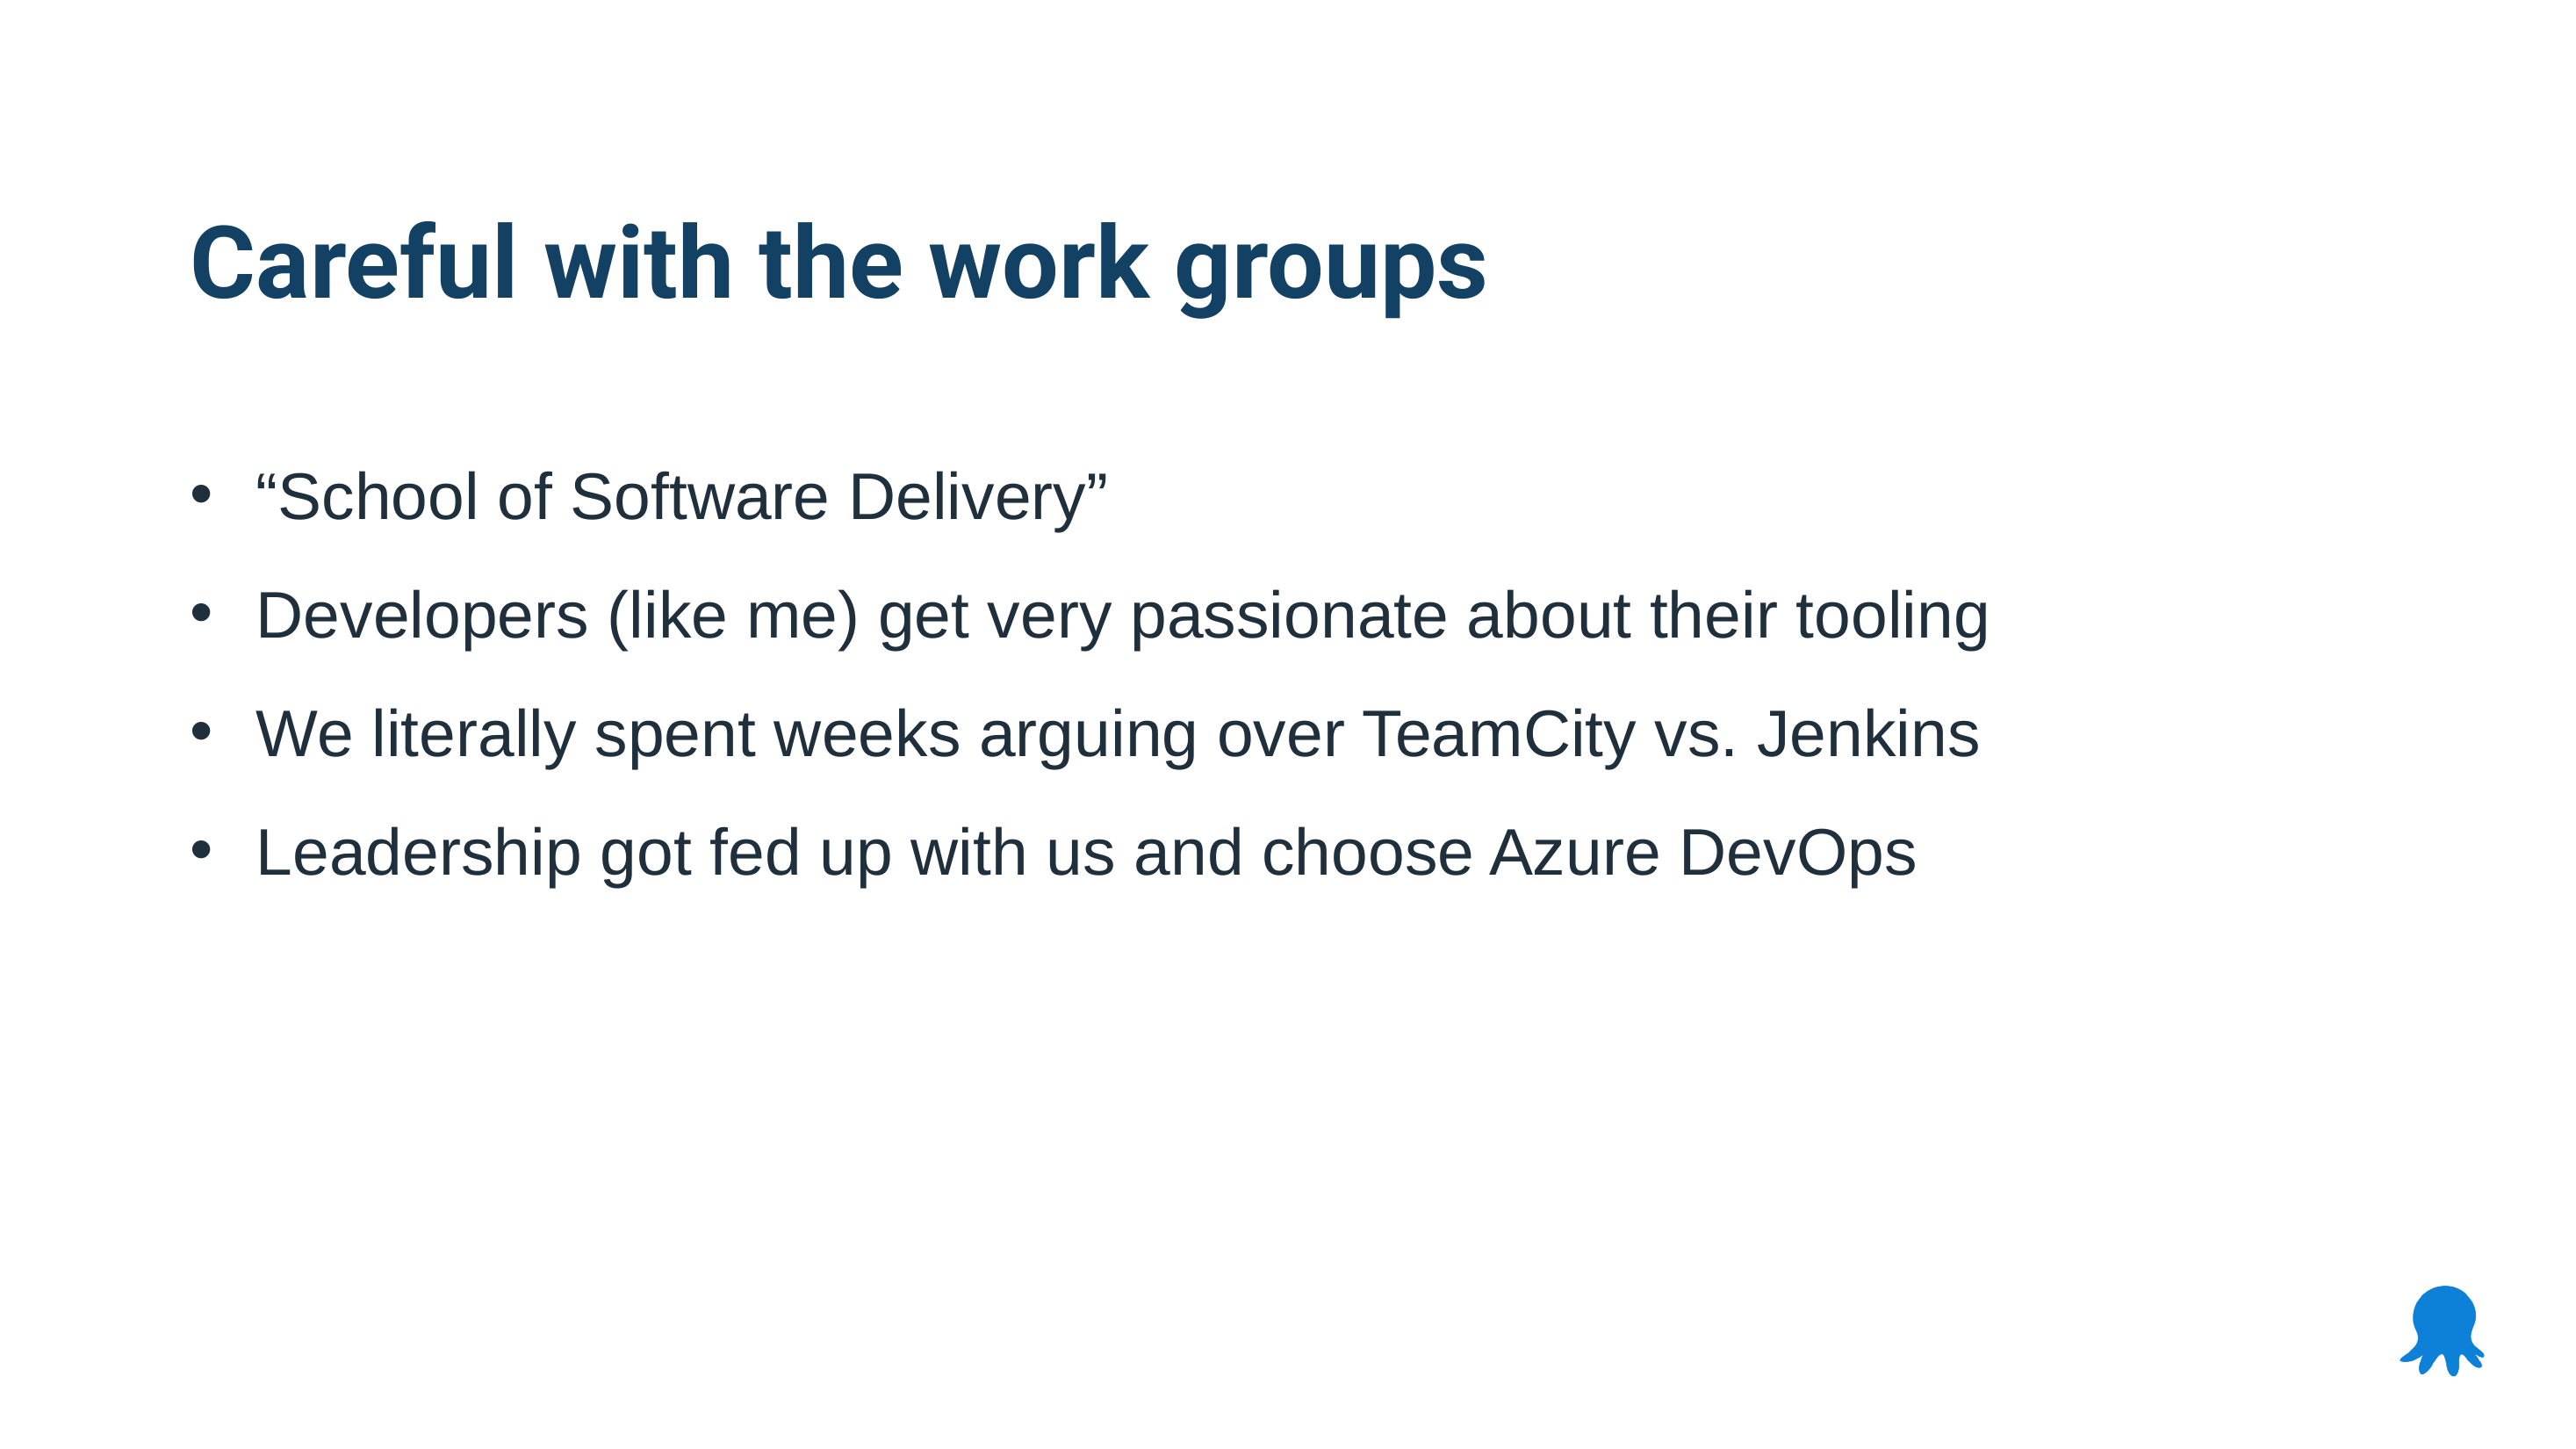

Careful with the work groups
“School of Software Delivery”
Developers (like me) get very passionate about their tooling
We literally spent weeks arguing over TeamCity vs. Jenkins
Leadership got fed up with us and choose Azure DevOps